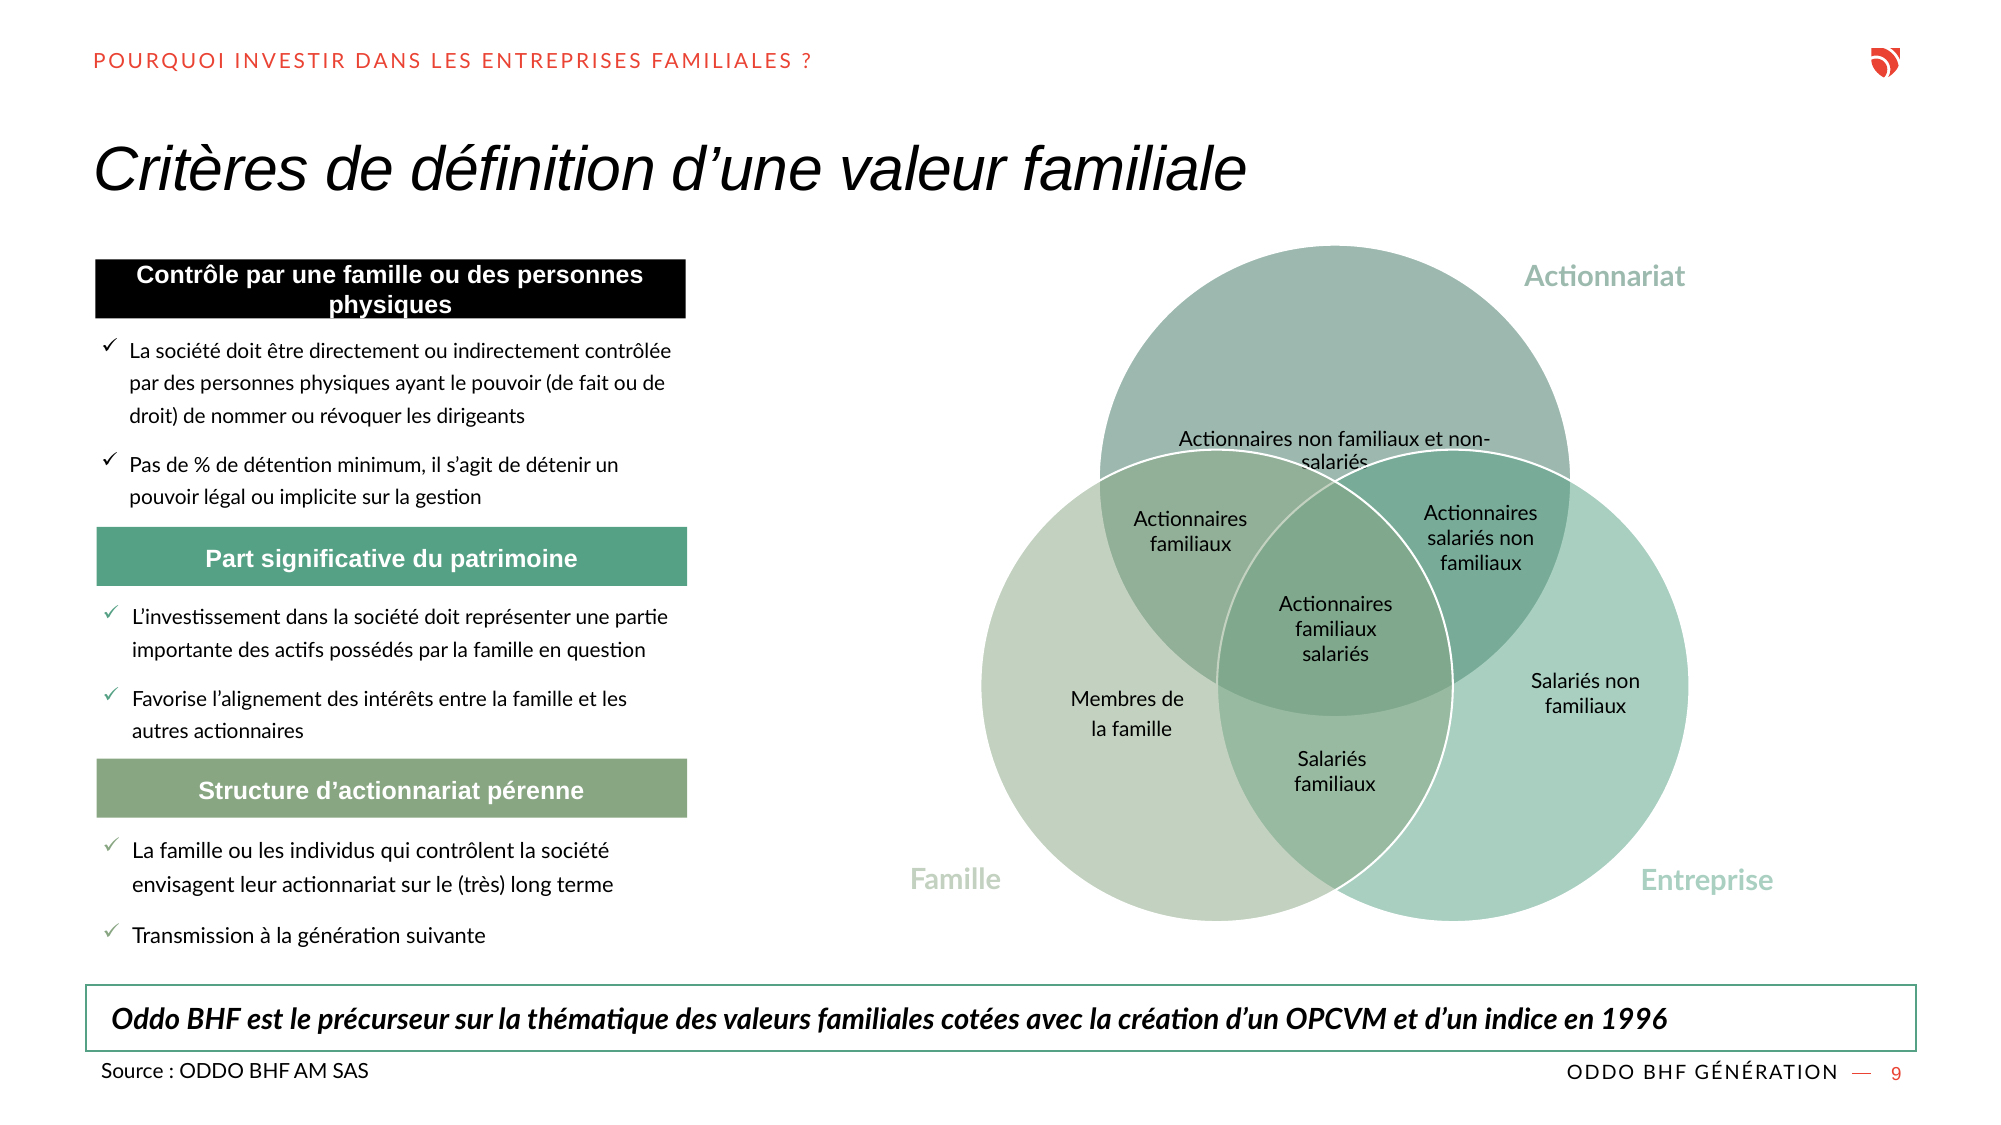

# POURQUOI INVESTIR DANS LES ENTREPRISES FAMILIALES ?
Critères de définition d’une valeur familiale
Actionnariat
Contrôle par une famille ou des personnes physiques

Actionnaires non familiaux et non-salariés

    Membres de
        la famille
La société doit être directement ou indirectement contrôlée par des personnes physiques ayant le pouvoir (de fait ou de droit) de nommer ou révoquer les dirigeants
Pas de % de détention minimum, il s’agit de détenir un pouvoir légal ou implicite sur la gestion
Actionnaires salariés non familiaux
Actionnaires familiaux
Part significative du patrimoine

Actionnaires familiaux salariés
L’investissement dans la société doit représenter une partie importante des actifs possédés par la famille en question
Favorise l’alignement des intérêts entre la famille et les autres actionnaires
Salariés non familiaux
Salariés  familiaux
Structure d’actionnariat pérenne
La famille ou les individus qui contrôlent la société envisagent leur actionnariat sur le (très) long terme
Transmission à la génération suivante
Famille
Entreprise

Oddo BHF est le précurseur sur la thématique des valeurs familiales cotées avec la création d’un OPCVM et d’un indice en 1996
9
Source : ODDO BHF AM SAS
ODDO BHF Génération